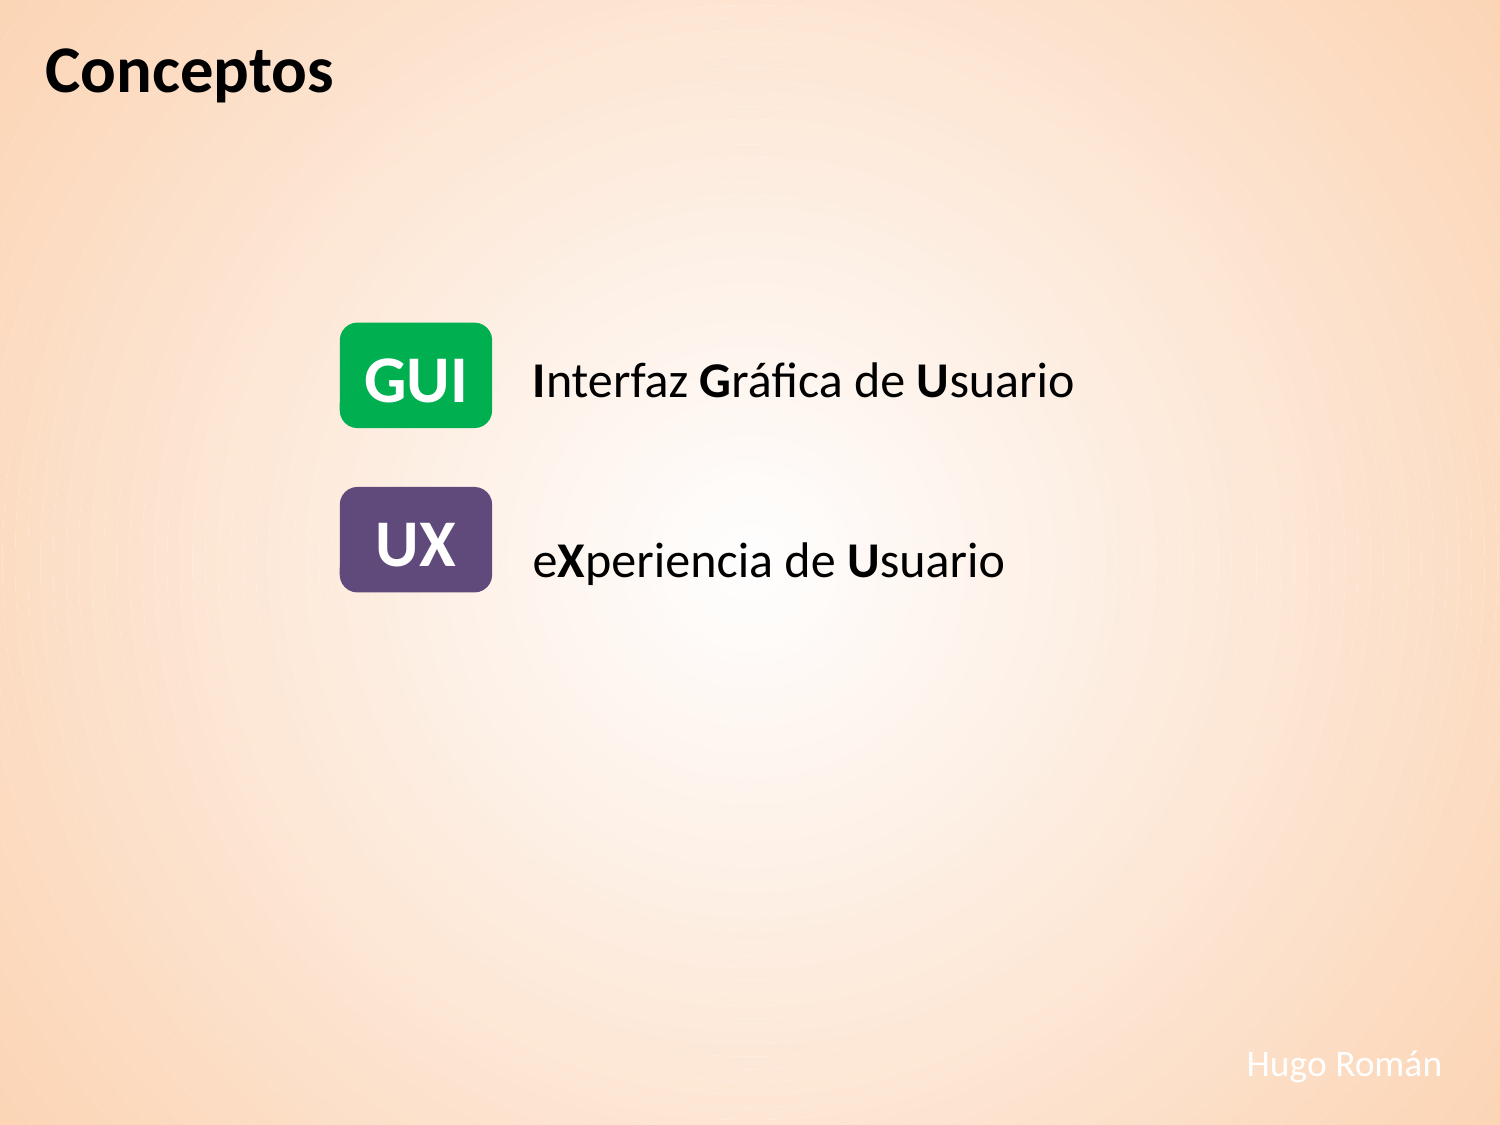

Conceptos
GUI
 Interfaz Gráfica de Usuario

 eXperiencia de Usuario
UX